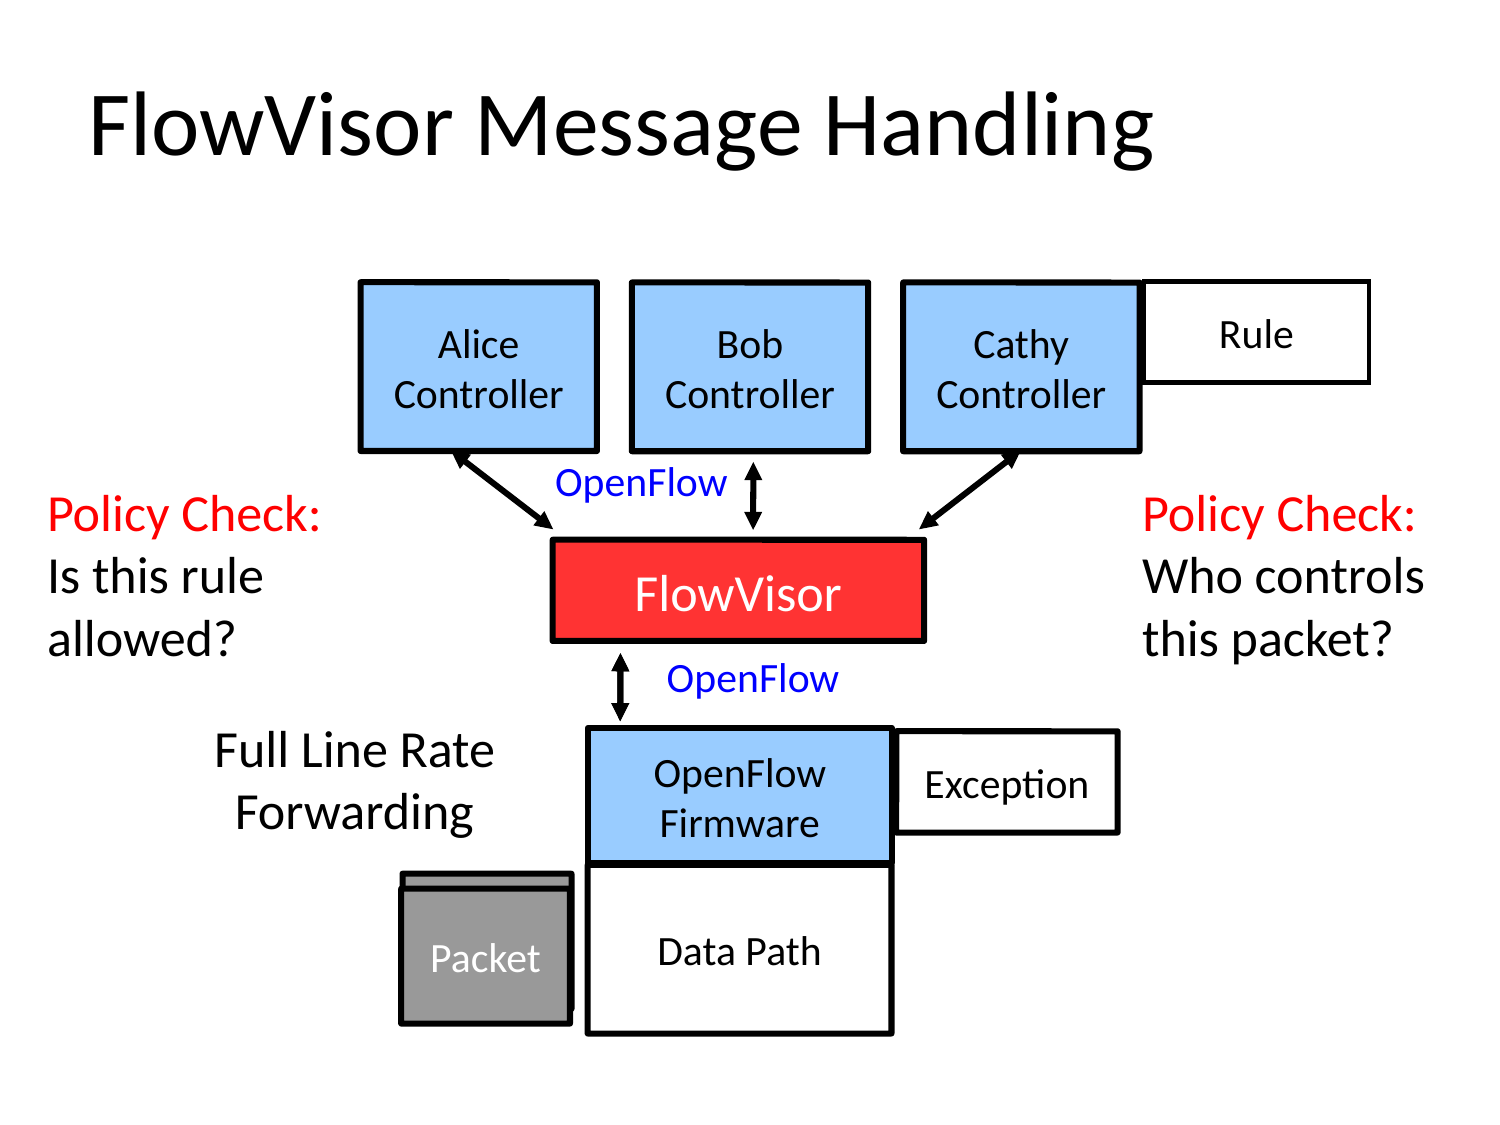

# FlowVisor Message Handling
Rule
Alice
Controller
Bob
Controller
Cathy
Controller
OpenFlow

FlowVisor
OpenFlow

OpenFlow
Firmware
Data Path
Policy Check:
Is this rule allowed?
Policy Check:
Who controls this packet?
Full Line Rate
Forwarding
Exception
Packet
Packet